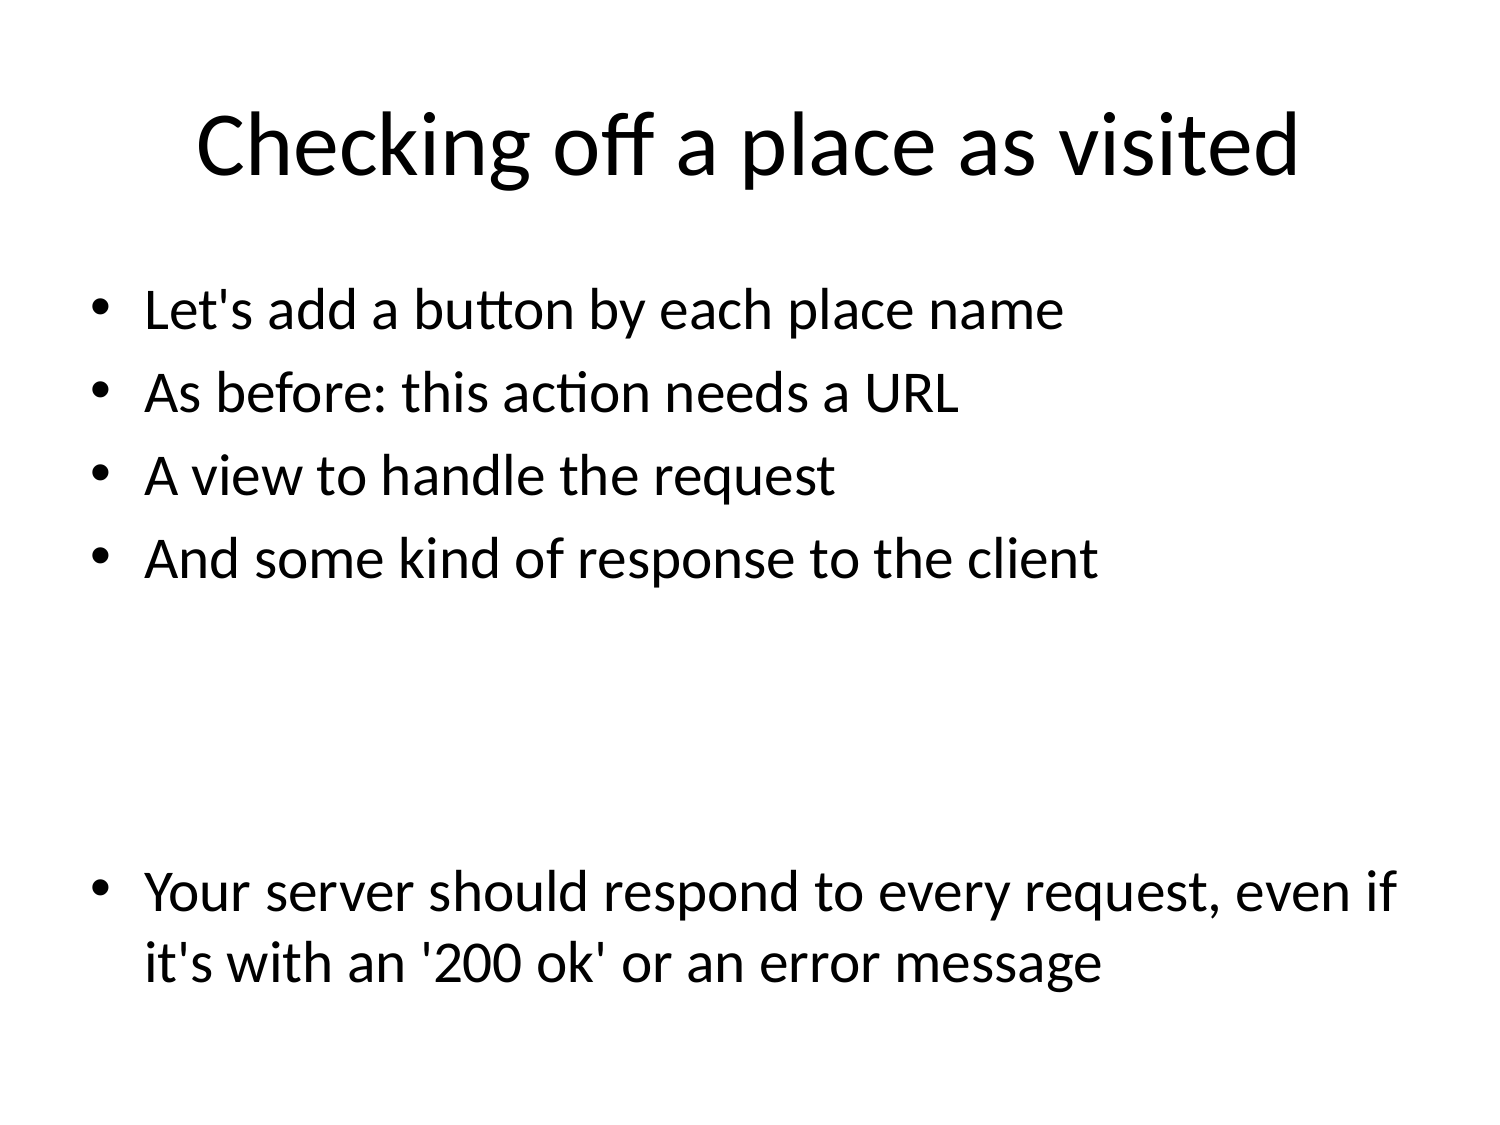

# Checking off a place as visited
Let's add a button by each place name
As before: this action needs a URL
A view to handle the request
And some kind of response to the client

Your server should respond to every request, even if it's with an '200 ok' or an error message